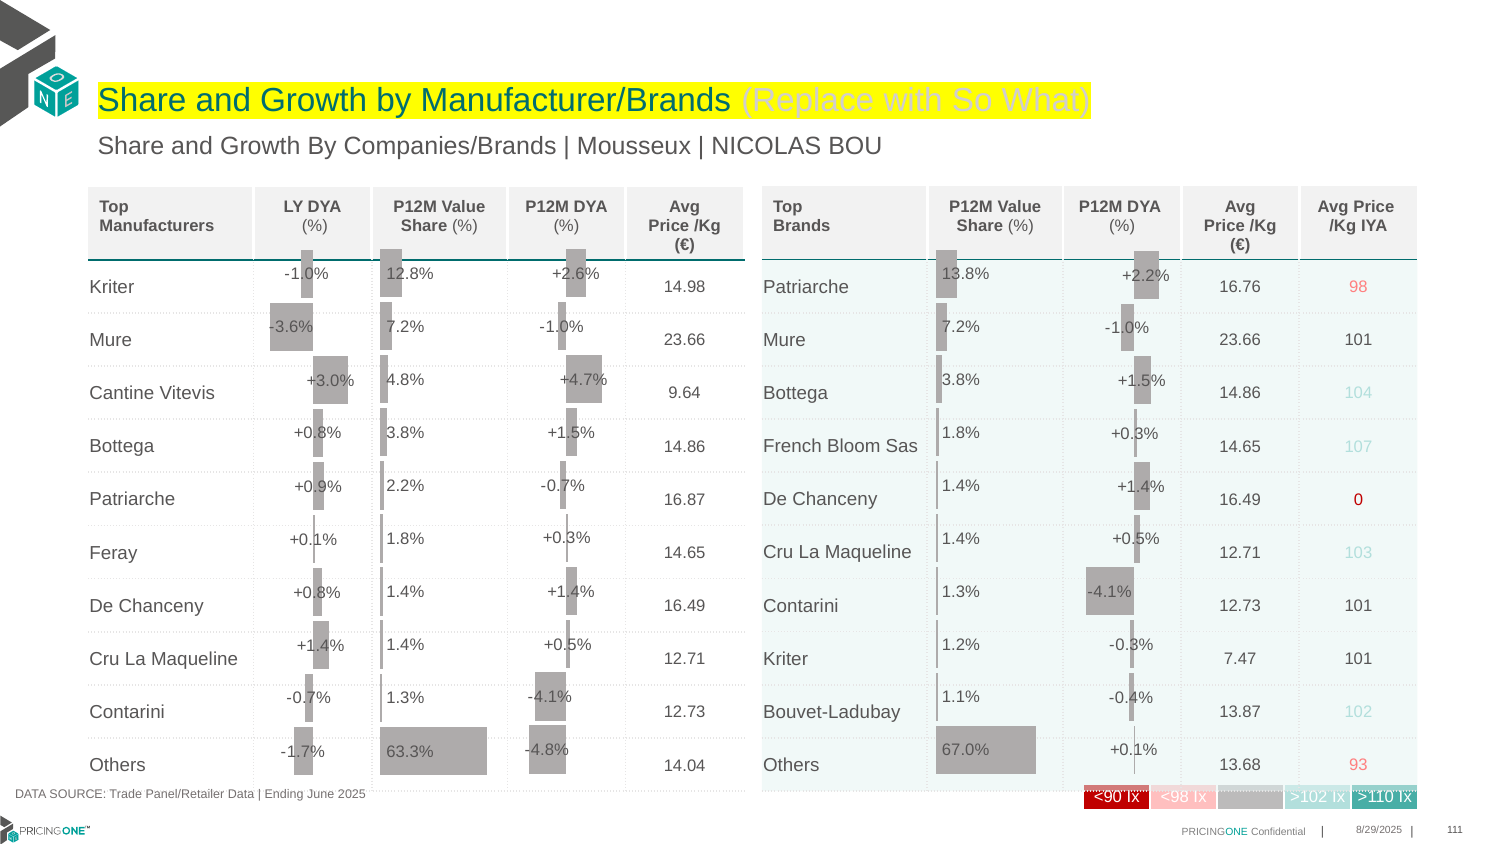

# Share and Growth by Manufacturer/Brands (Replace with So What)

Share and Growth By Companies/Brands | Mousseux | NICOLAS BOU
| Top Brands | P12M Value Share (%) | P12M DYA (%) | Avg Price /Kg (€) | Avg Price /Kg IYA |
| --- | --- | --- | --- | --- |
| Patriarche |  |  | 16.76 | 98 |
| Mure |  |  | 23.66 | 101 |
| Bottega |  |  | 14.86 | 104 |
| French Bloom Sas |  |  | 14.65 | 107 |
| De Chanceny |  |  | 16.49 | 0 |
| Cru La Maqueline |  |  | 12.71 | 103 |
| Contarini |  |  | 12.73 | 101 |
| Kriter |  |  | 7.47 | 101 |
| Bouvet-Ladubay |  |  | 13.87 | 102 |
| Others |  |  | 13.68 | 93 |
| Top Manufacturers | LY DYA (%) | P12M Value Share (%) | P12M DYA (%) | Avg Price /Kg (€) |
| --- | --- | --- | --- | --- |
| Kriter |  |  |  | 14.98 |
| Mure |  |  |  | 23.66 |
| Cantine Vitevis |  |  |  | 9.64 |
| Bottega |  |  |  | 14.86 |
| Patriarche |  |  |  | 16.87 |
| Feray |  |  |  | 14.65 |
| De Chanceny |  |  |  | 16.49 |
| Cru La Maqueline |  |  |  | 12.71 |
| Contarini |  |  |  | 12.73 |
| Others |  |  |  | 14.04 |

### Chart

| Category | Share DYA P12M |
|---|---|
| None | 0.026223158034967428 |

### Chart

| Category | Value Share P12M |
|---|---|
| None | 0.1283667720214374 |

### Chart

| Category | Share DYA LY |
|---|---|
| None | -0.010310016691617893 |

### Chart

| Category | Value Share |
|---|---|
| None | 0.13819224955338738 |

### Chart

| Category | Share DYA |
|---|---|
| None | 0.02186655063742031 |
DATA SOURCE: Trade Panel/Retailer Data | Ending June 2025
| <90 Ix | <98 Ix |  | >102 Ix | >110 Ix |
| --- | --- | --- | --- | --- |

8/29/2025
111